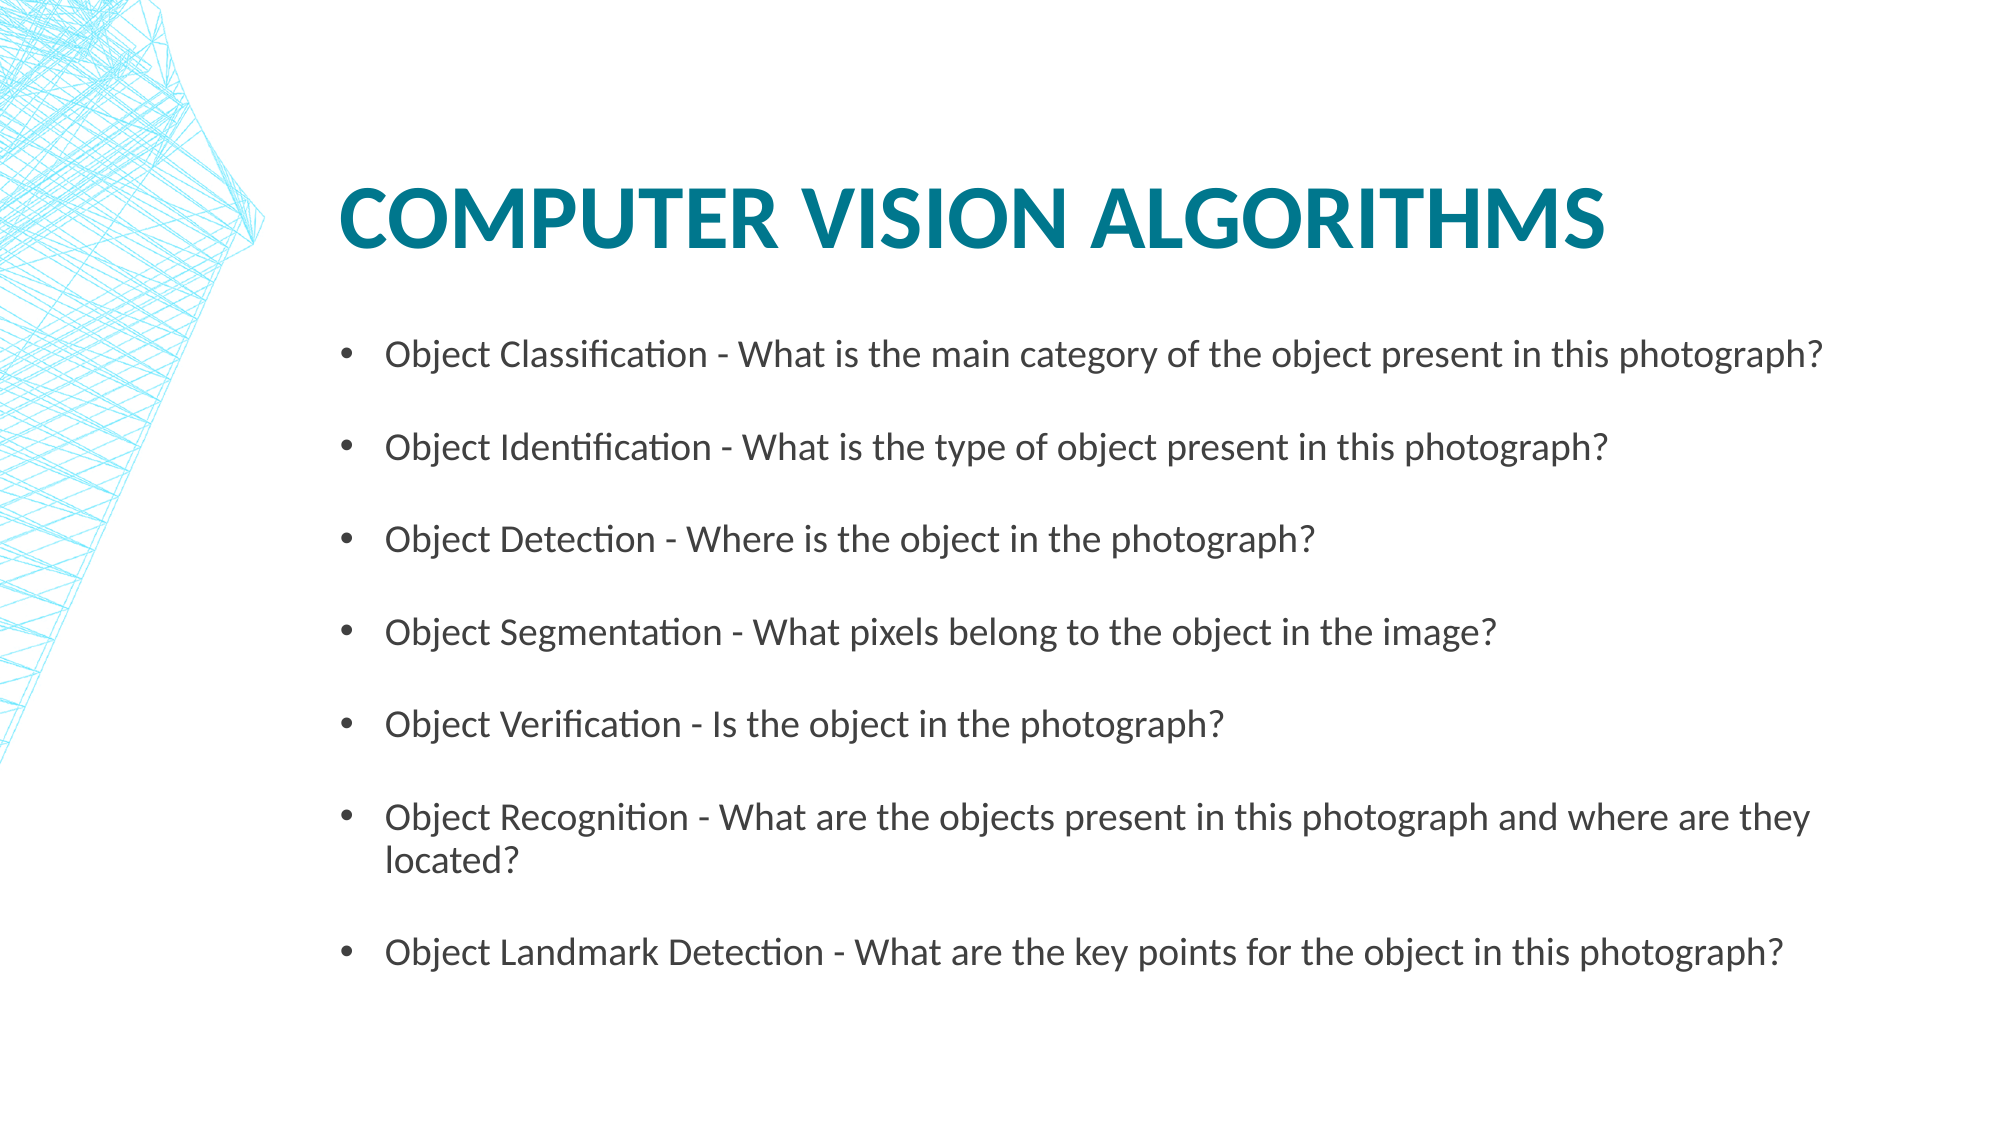

# Computer Vision Algorithms
Object Classification - What is the main category of the object present in this photograph?
Object Identification - What is the type of object present in this photograph?
Object Detection - Where is the object in the photograph?
Object Segmentation - What pixels belong to the object in the image?
Object Verification - Is the object in the photograph?
Object Recognition - What are the objects present in this photograph and where are they located?
Object Landmark Detection - What are the key points for the object in this photograph?